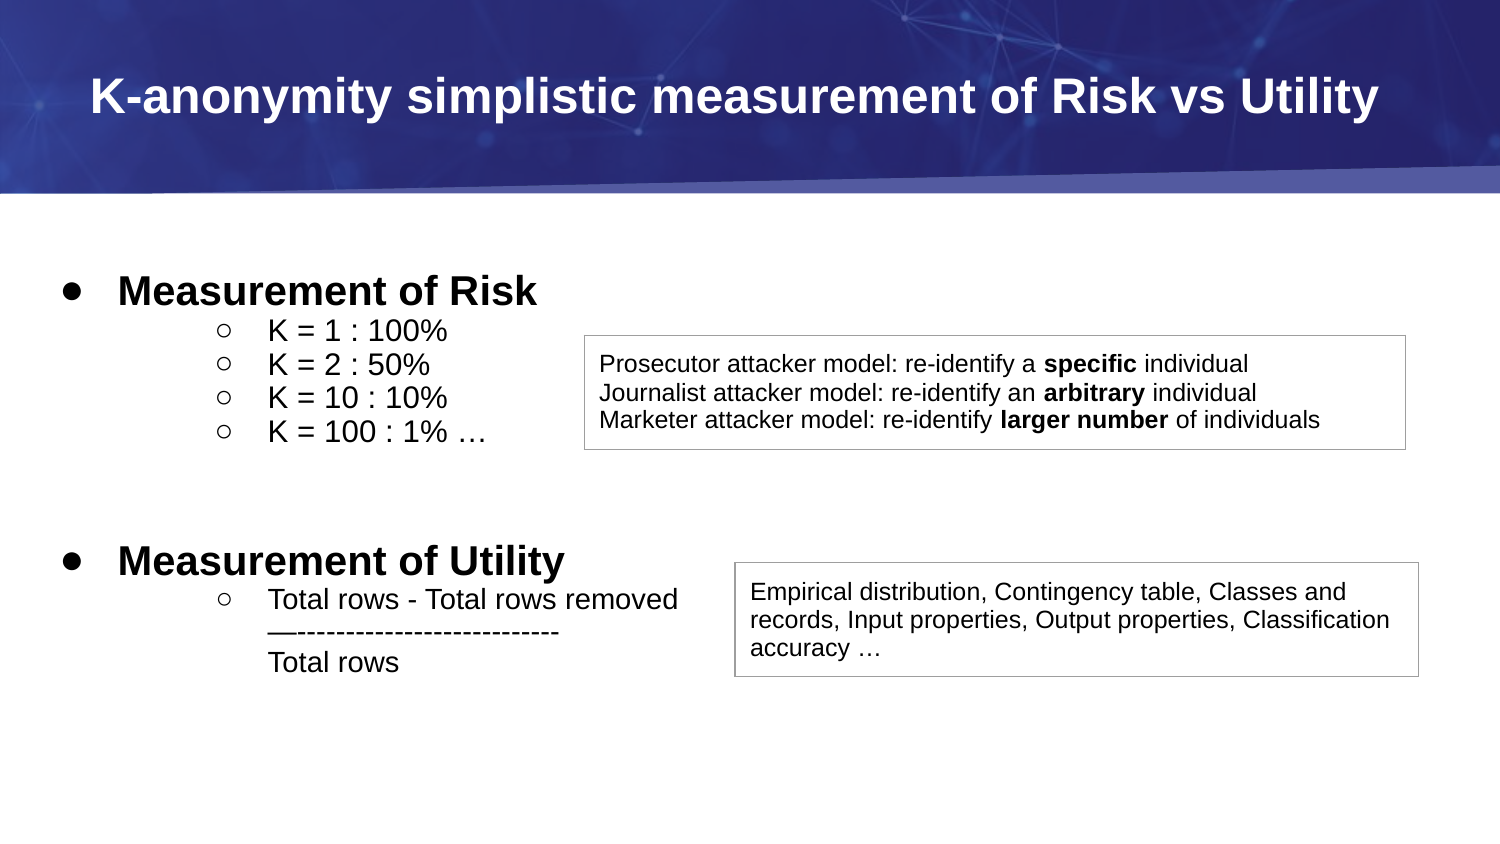

# K-anonymity simplistic measurement of Risk vs Utility
Measurement of Risk
K = 1 : 100%
K = 2 : 50%
K = 10 : 10%
K = 100 : 1% …

Measurement of Utility
Total rows - Total rows removed
—---------------------------
Total rows
| Prosecutor attacker model: re-identify a specific individual Journalist attacker model: re-identify an arbitrary individual Marketer attacker model: re-identify larger number of individuals |
| --- |
| Empirical distribution, Contingency table, Classes and records, Input properties, Output properties, Classification accuracy … |
| --- |